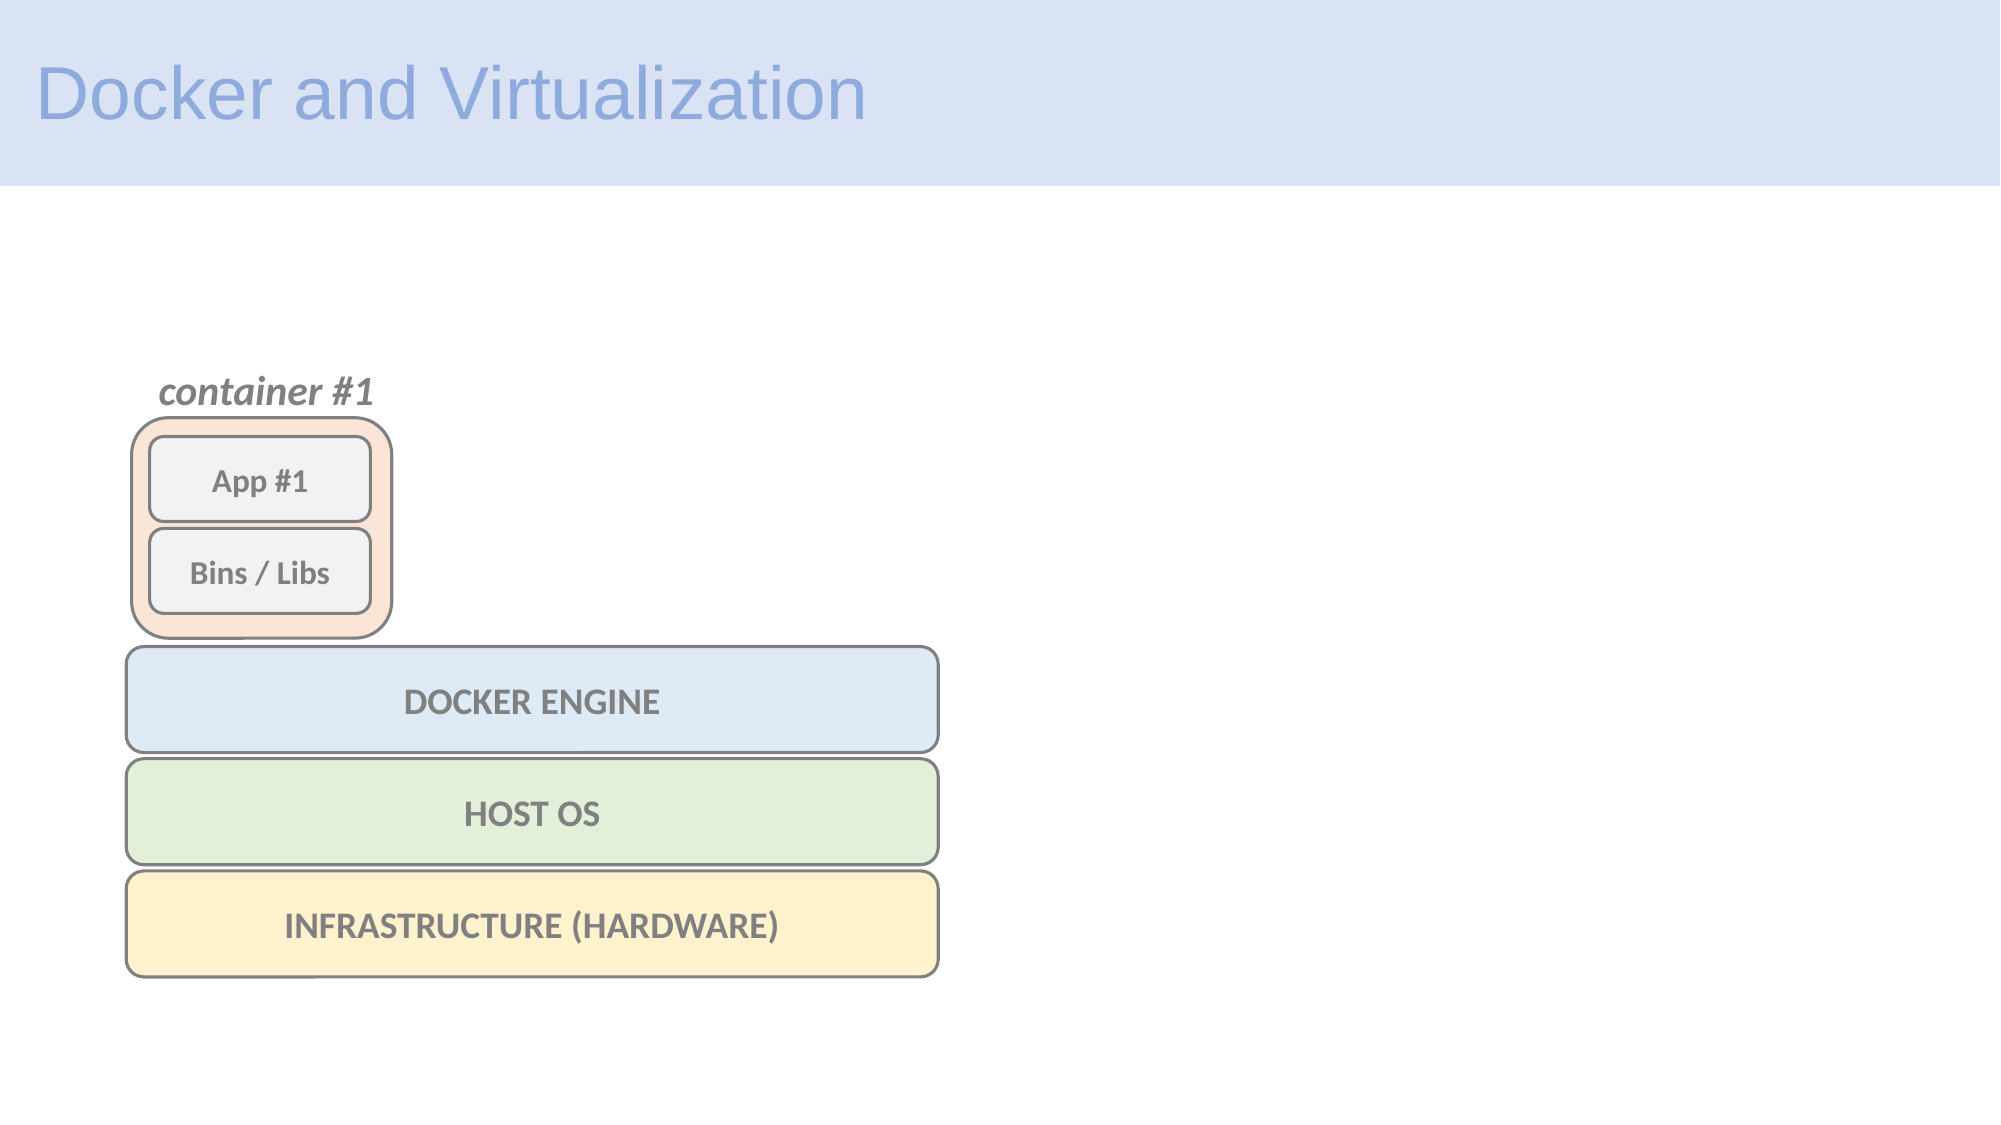

# Docker and Virtualization

container #1

App #1
Bins / Libs
DOCKER ENGINE
HOST OS
INFRASTRUCTURE (HARDWARE)